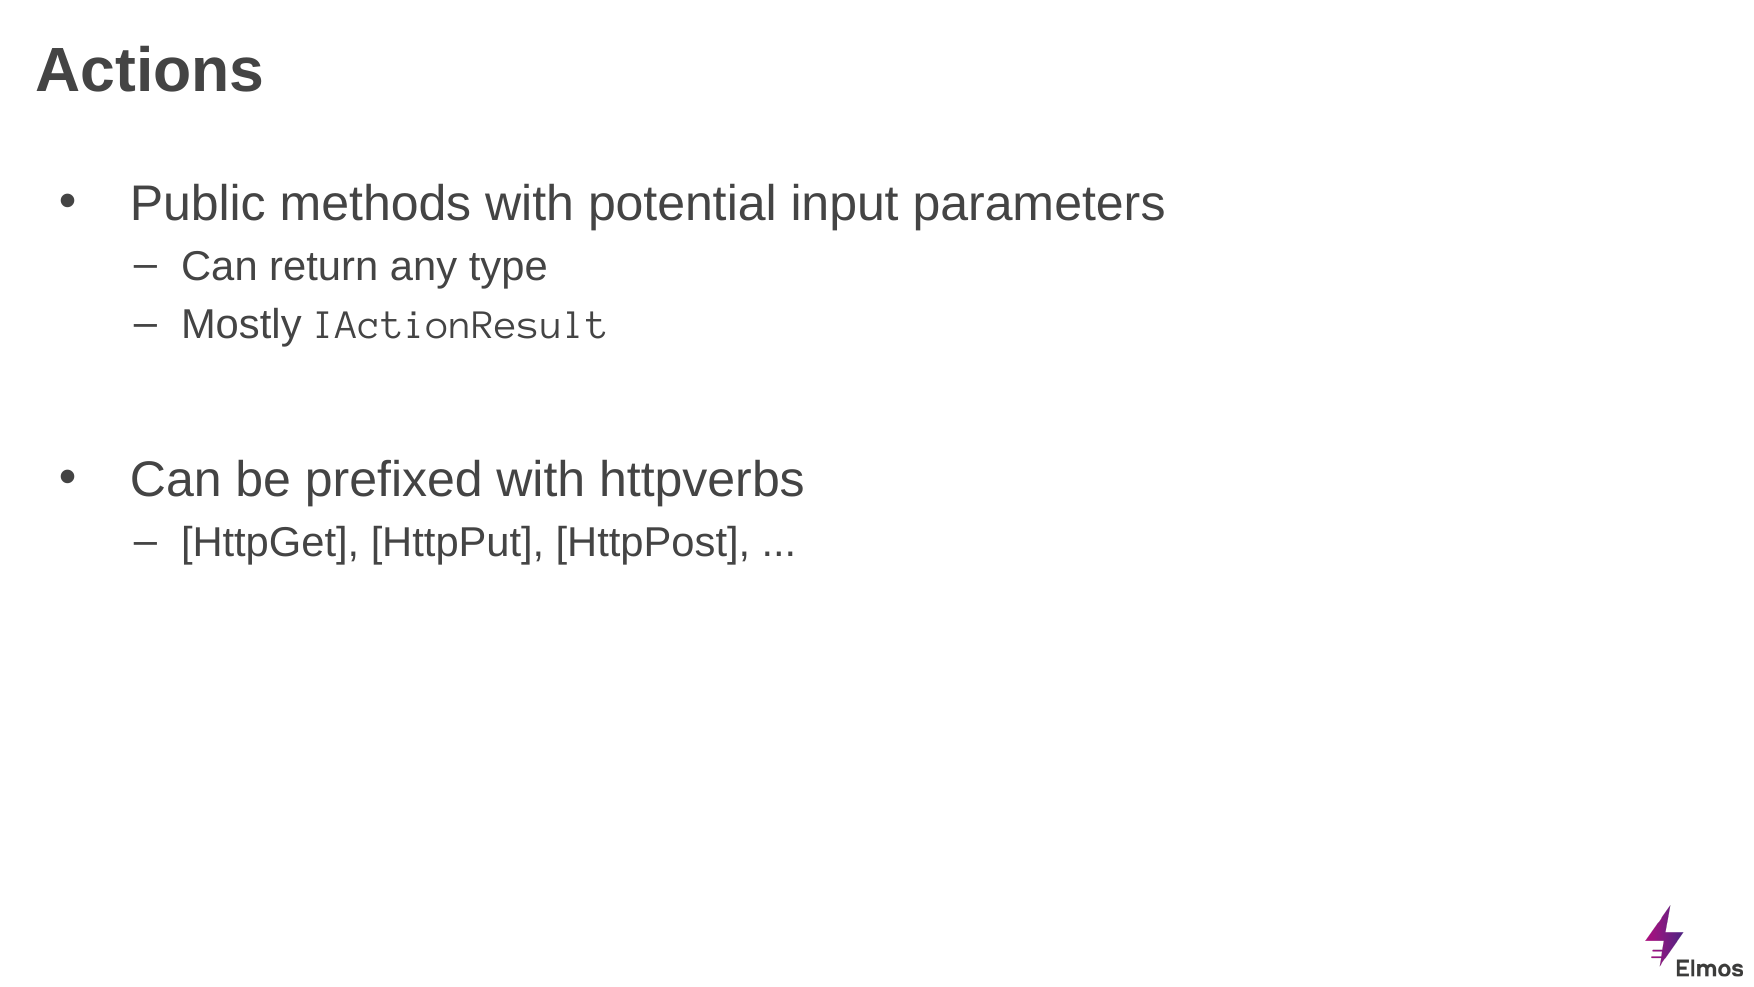

# Actions
Public methods with potential input parameters
Can return any type
Mostly IActionResult

Can be prefixed with httpverbs
[HttpGet], [HttpPut], [HttpPost], ...